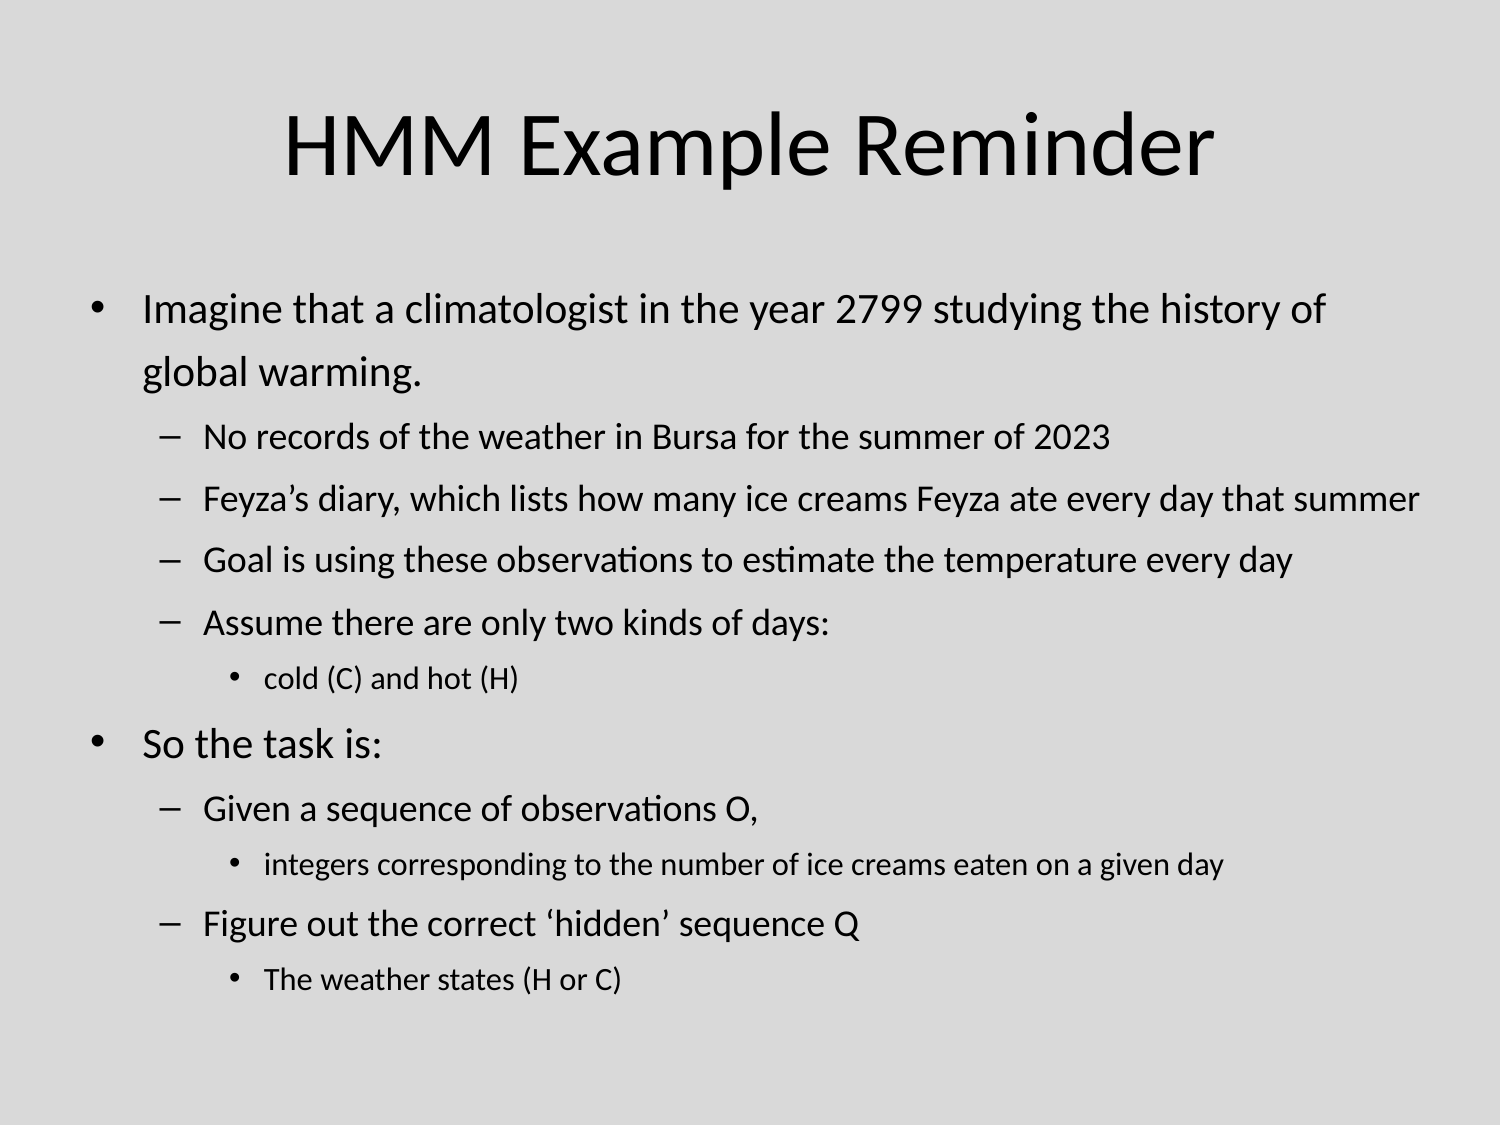

# HMM Example Reminder
Imagine that a climatologist in the year 2799 studying the history of global warming.
No records of the weather in Bursa for the summer of 2023
Feyza’s diary, which lists how many ice creams Feyza ate every day that summer
Goal is using these observations to estimate the temperature every day
Assume there are only two kinds of days:
cold (C) and hot (H)
So the task is:
Given a sequence of observations O,
integers corresponding to the number of ice creams eaten on a given day
Figure out the correct ‘hidden’ sequence Q
The weather states (H or C)